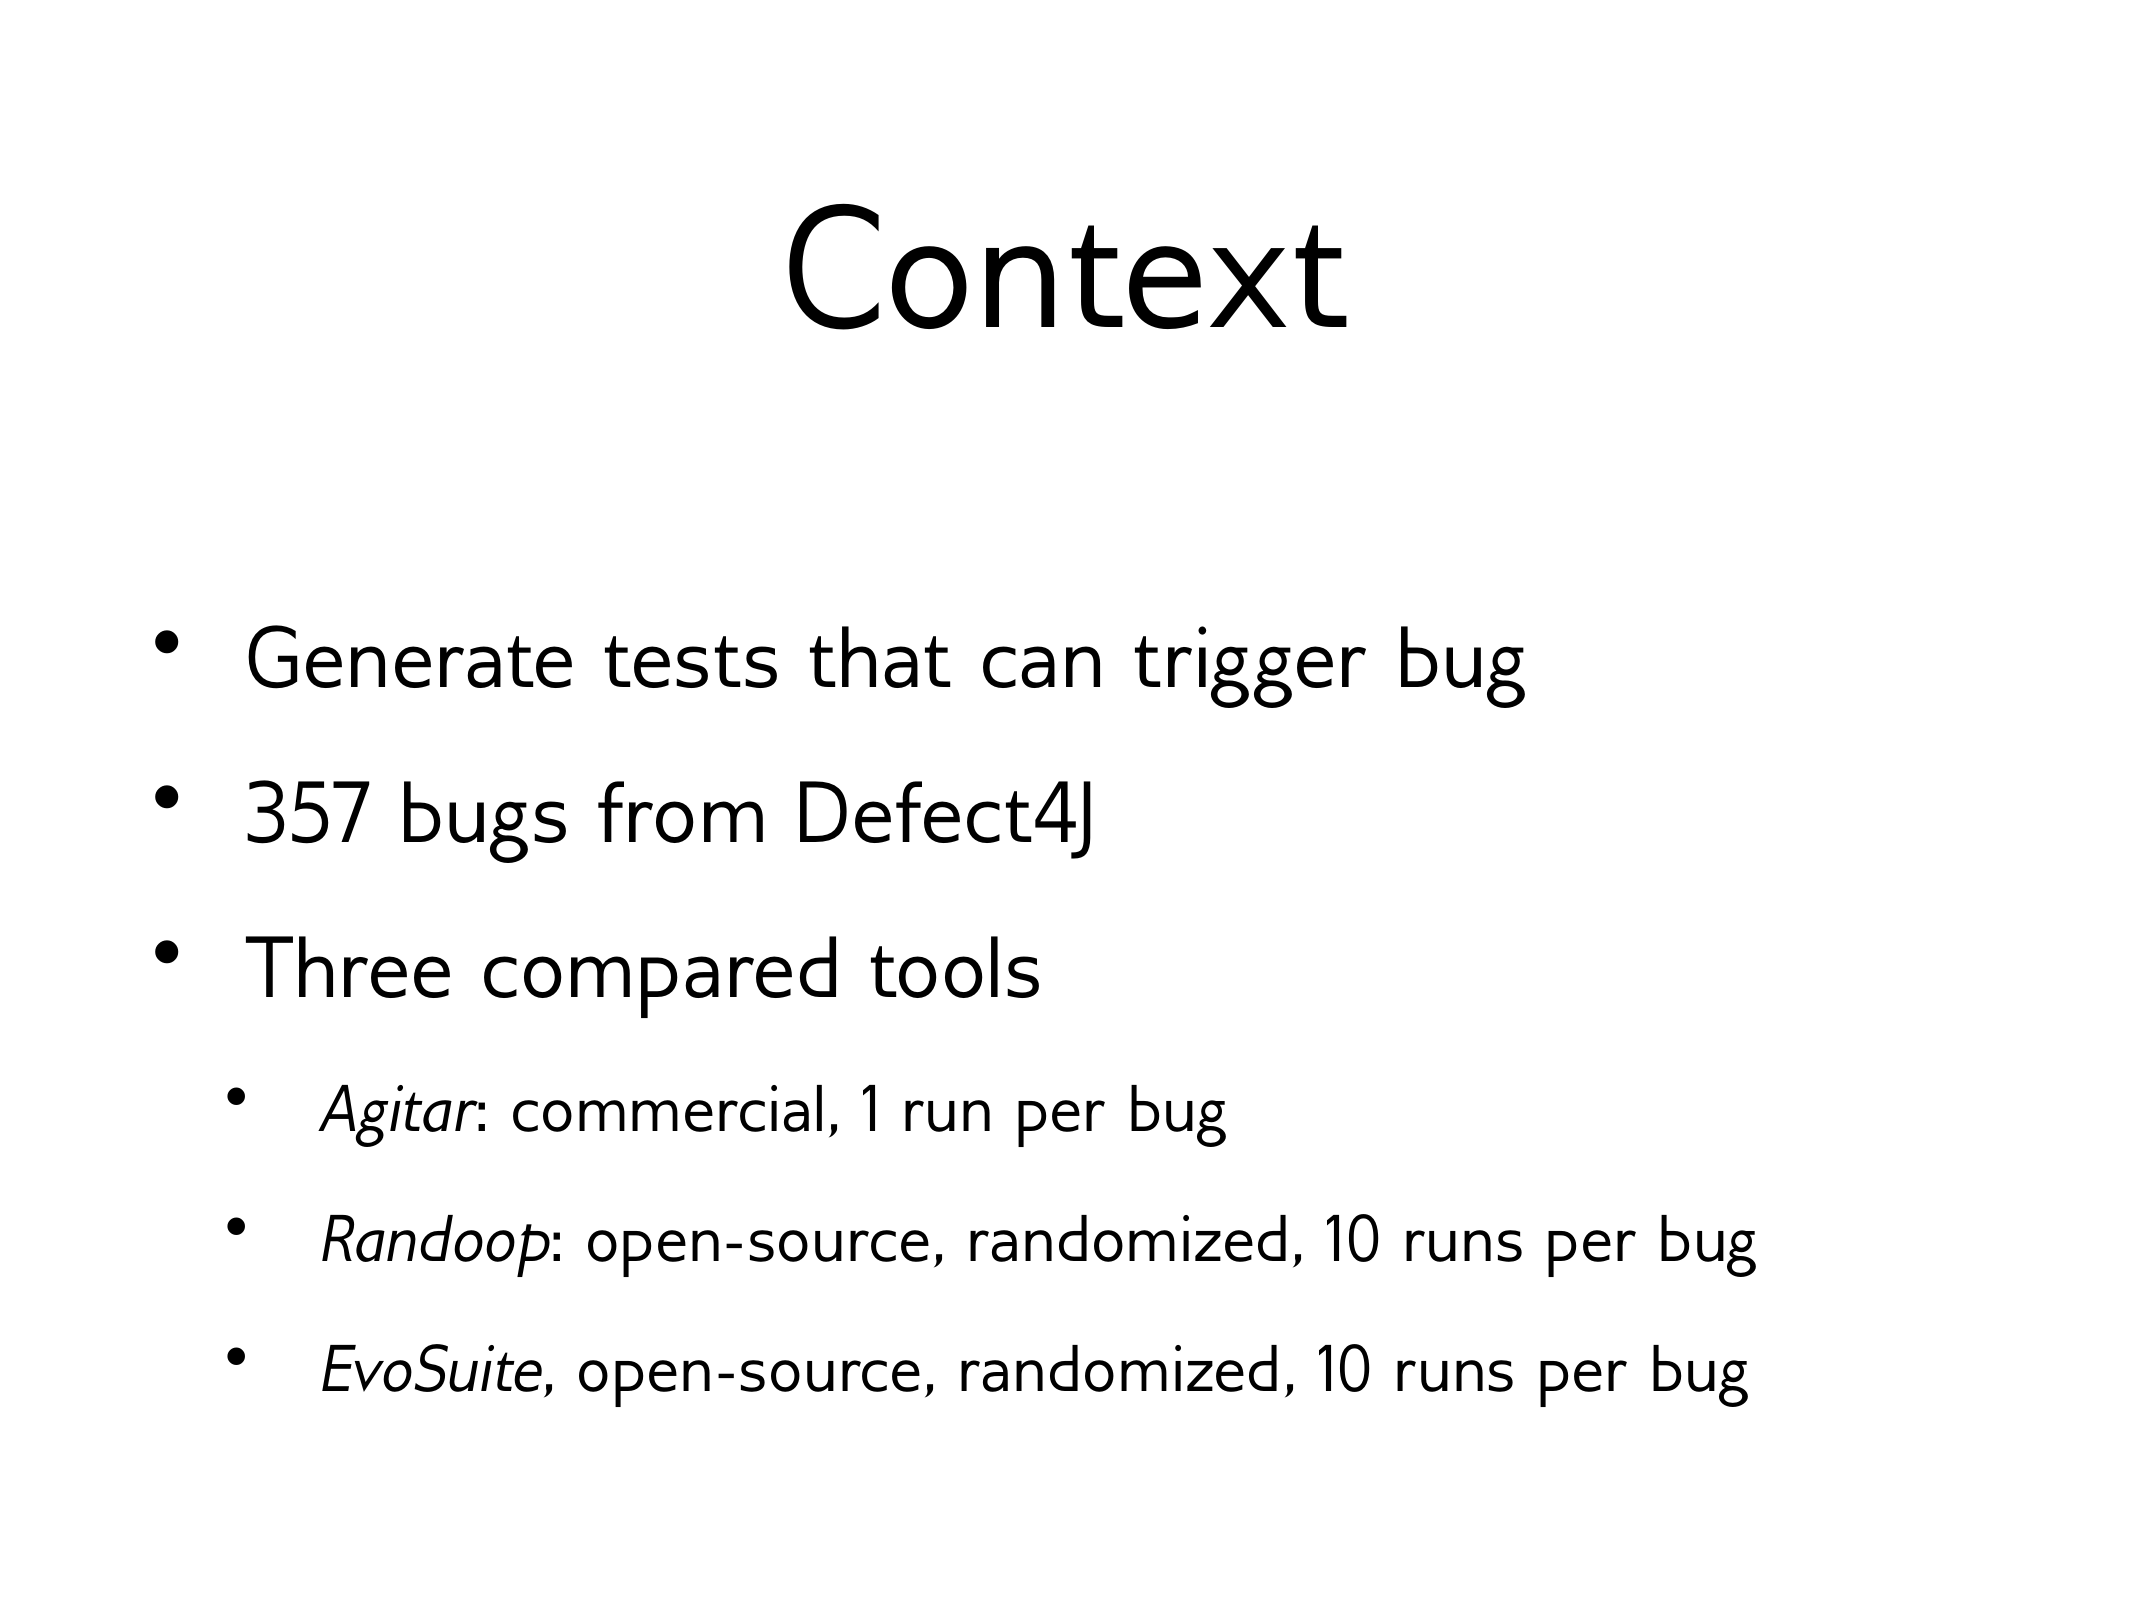

# Context
Generate tests that can trigger bug
357 bugs from Defect4J
Three compared tools
Agitar: commercial, 1 run per bug
Randoop: open-source, randomized, 10 runs per bug
EvoSuite, open-source, randomized, 10 runs per bug